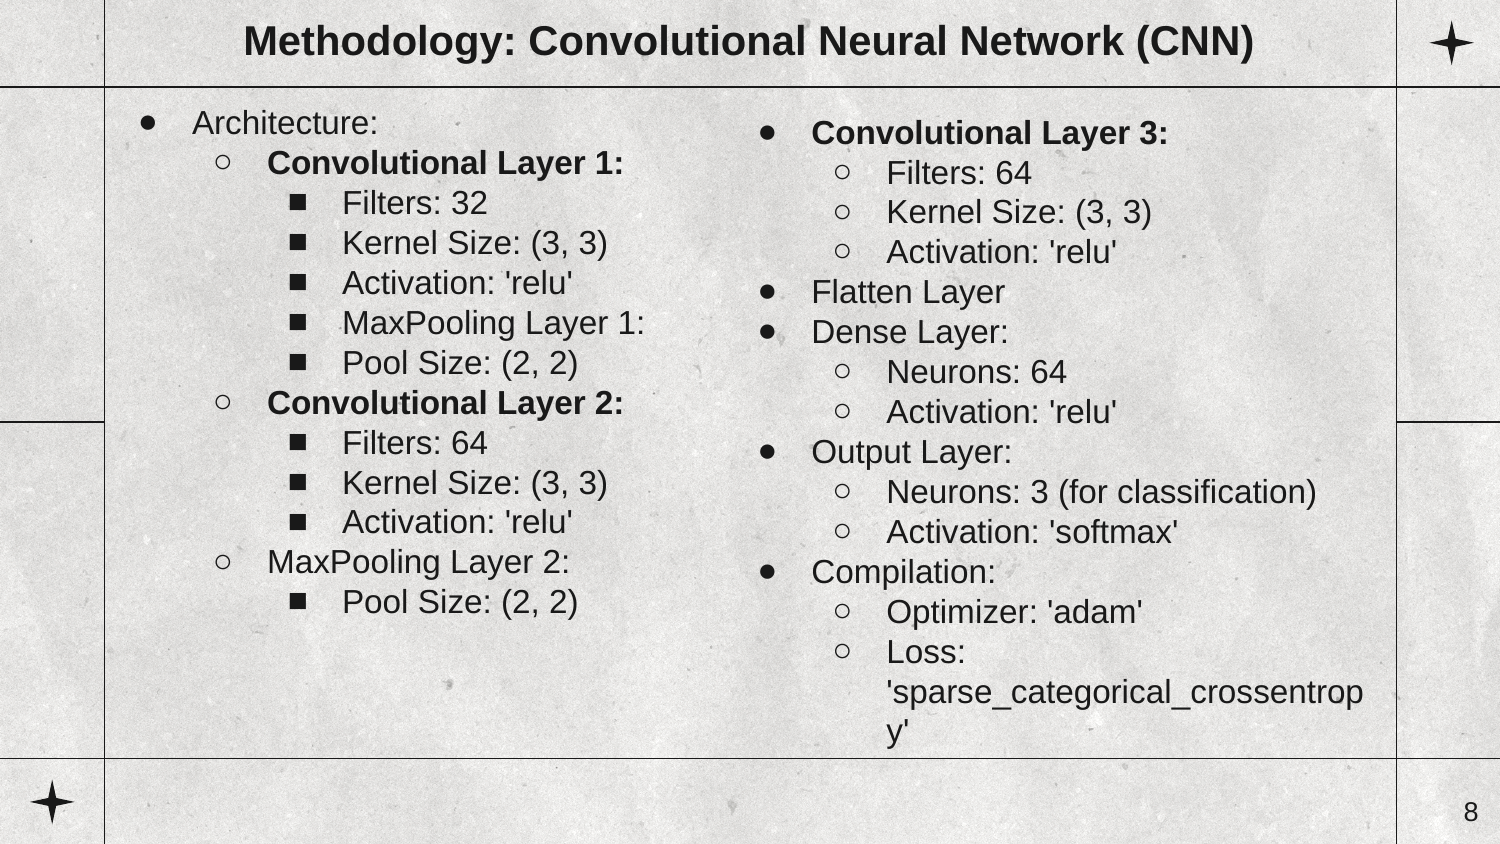

Methodology: Convolutional Neural Network (CNN)
Architecture:
Convolutional Layer 1:
Filters: 32
Kernel Size: (3, 3)
Activation: 'relu'
MaxPooling Layer 1:
Pool Size: (2, 2)
Convolutional Layer 2:
Filters: 64
Kernel Size: (3, 3)
Activation: 'relu'
MaxPooling Layer 2:
Pool Size: (2, 2)

Convolutional Layer 3:
Filters: 64
Kernel Size: (3, 3)
Activation: 'relu'
Flatten Layer
Dense Layer:
Neurons: 64
Activation: 'relu'
Output Layer:
Neurons: 3 (for classification)
Activation: 'softmax'
Compilation:
Optimizer: 'adam'
Loss: 'sparse_categorical_crossentropy'
8